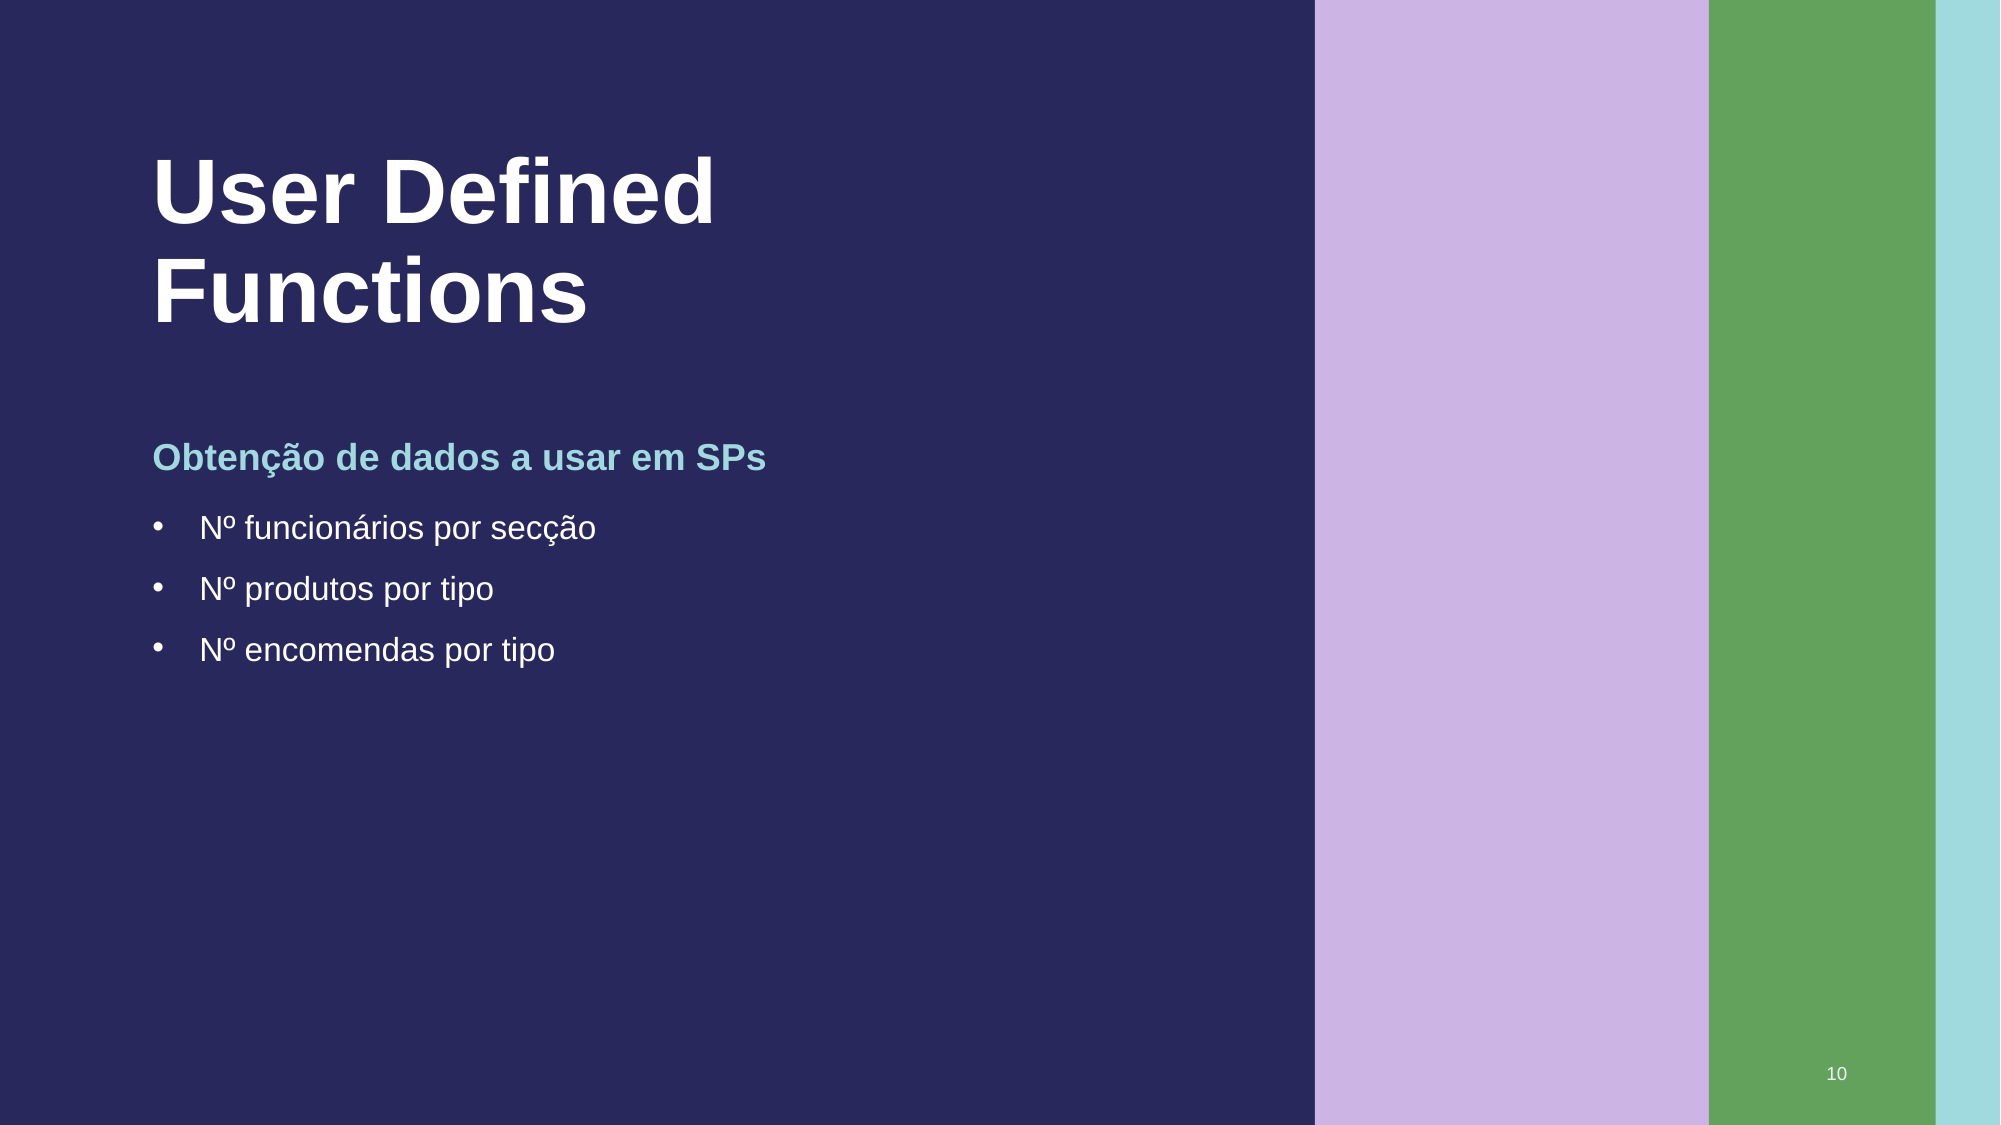

# User Defined Functions
Obtenção de dados a usar em SPs
Nº funcionários por secção
Nº produtos por tipo
Nº encomendas por tipo
10